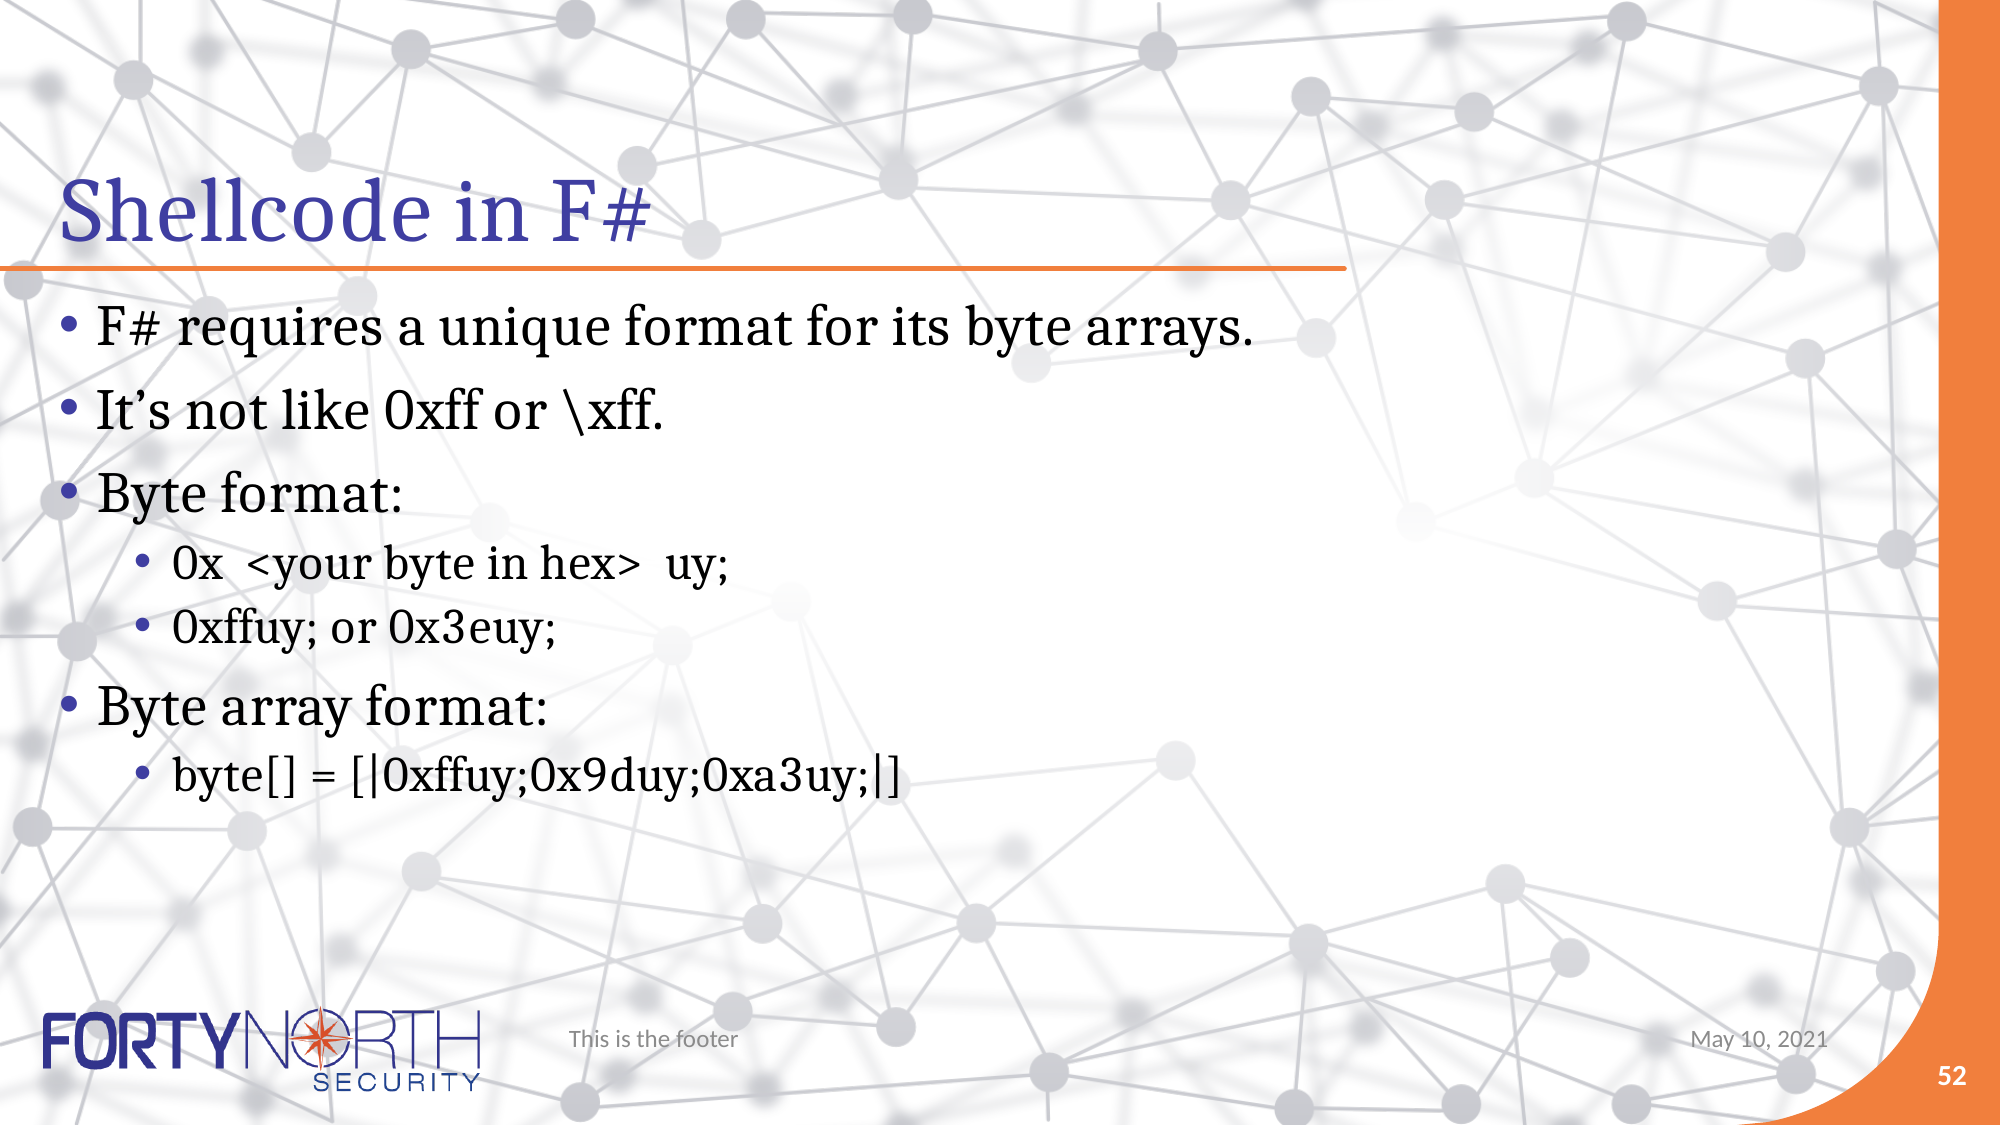

# Shellcode in F#
F# requires a unique format for its byte arrays.
It’s not like 0xff or \xff.
Byte format:
0x  <your byte in hex>  uy;
0xffuy; or 0x3euy;
Byte array format:
byte[] = [|0xffuy;0x9duy;0xa3uy;|]
May 10, 2021
This is the footer
52